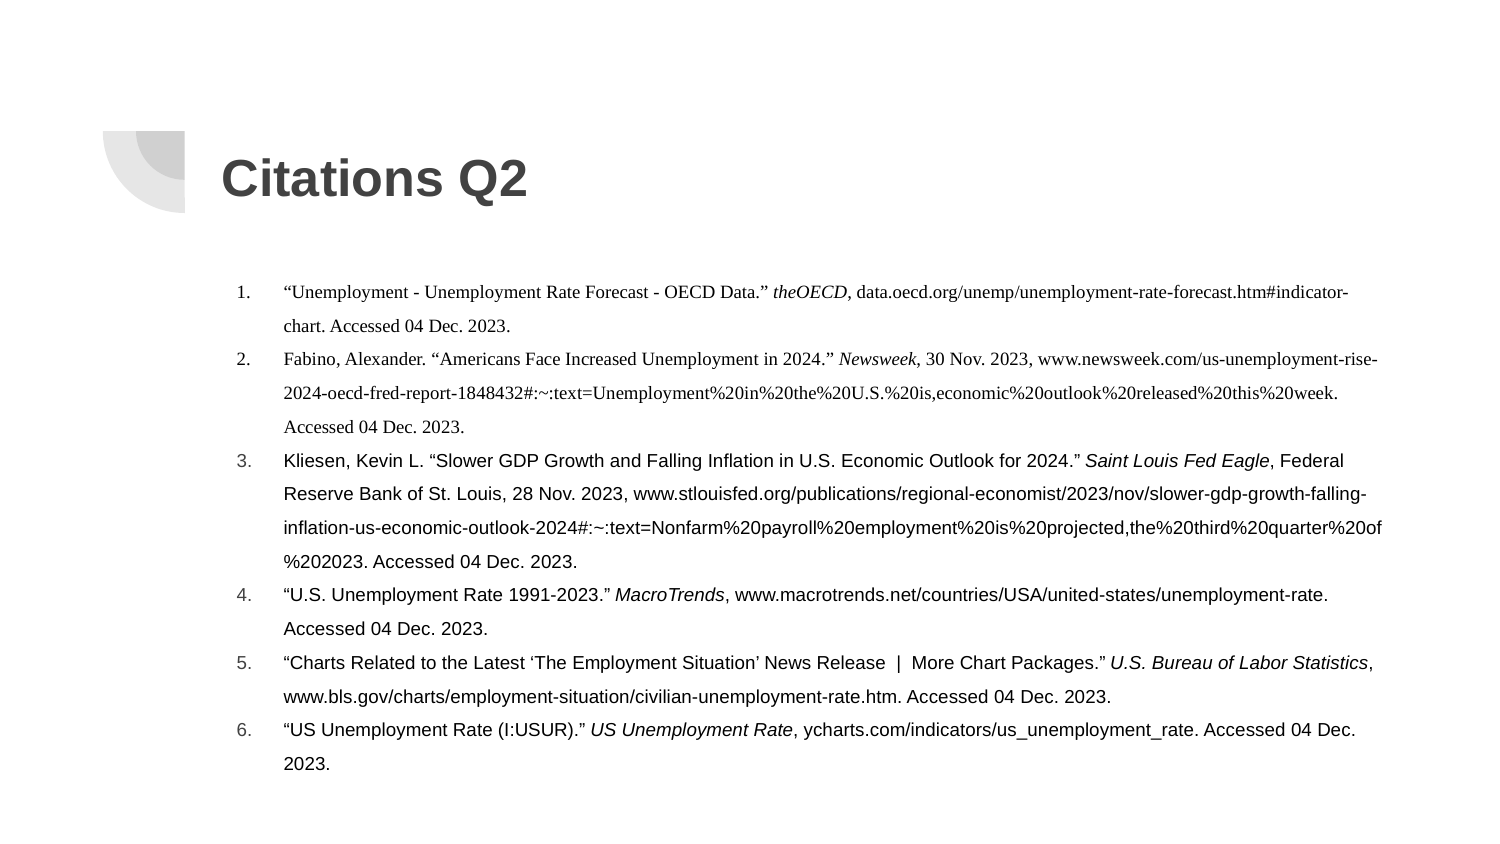

# Citations Q2
“Unemployment - Unemployment Rate Forecast - OECD Data.” theOECD, data.oecd.org/unemp/unemployment-rate-forecast.htm#indicator-chart. Accessed 04 Dec. 2023.
Fabino, Alexander. “Americans Face Increased Unemployment in 2024.” Newsweek, 30 Nov. 2023, www.newsweek.com/us-unemployment-rise-2024-oecd-fred-report-1848432#:~:text=Unemployment%20in%20the%20U.S.%20is,economic%20outlook%20released%20this%20week. Accessed 04 Dec. 2023.
Kliesen, Kevin L. “Slower GDP Growth and Falling Inflation in U.S. Economic Outlook for 2024.” Saint Louis Fed Eagle, Federal Reserve Bank of St. Louis, 28 Nov. 2023, www.stlouisfed.org/publications/regional-economist/2023/nov/slower-gdp-growth-falling-inflation-us-economic-outlook-2024#:~:text=Nonfarm%20payroll%20employment%20is%20projected,the%20third%20quarter%20of%202023. Accessed 04 Dec. 2023.
“U.S. Unemployment Rate 1991-2023.” MacroTrends, www.macrotrends.net/countries/USA/united-states/unemployment-rate. Accessed 04 Dec. 2023.
“Charts Related to the Latest ‘The Employment Situation’ News Release  |  More Chart Packages.” U.S. Bureau of Labor Statistics, www.bls.gov/charts/employment-situation/civilian-unemployment-rate.htm. Accessed 04 Dec. 2023.
“US Unemployment Rate (I:USUR).” US Unemployment Rate, ycharts.com/indicators/us_unemployment_rate. Accessed 04 Dec. 2023.